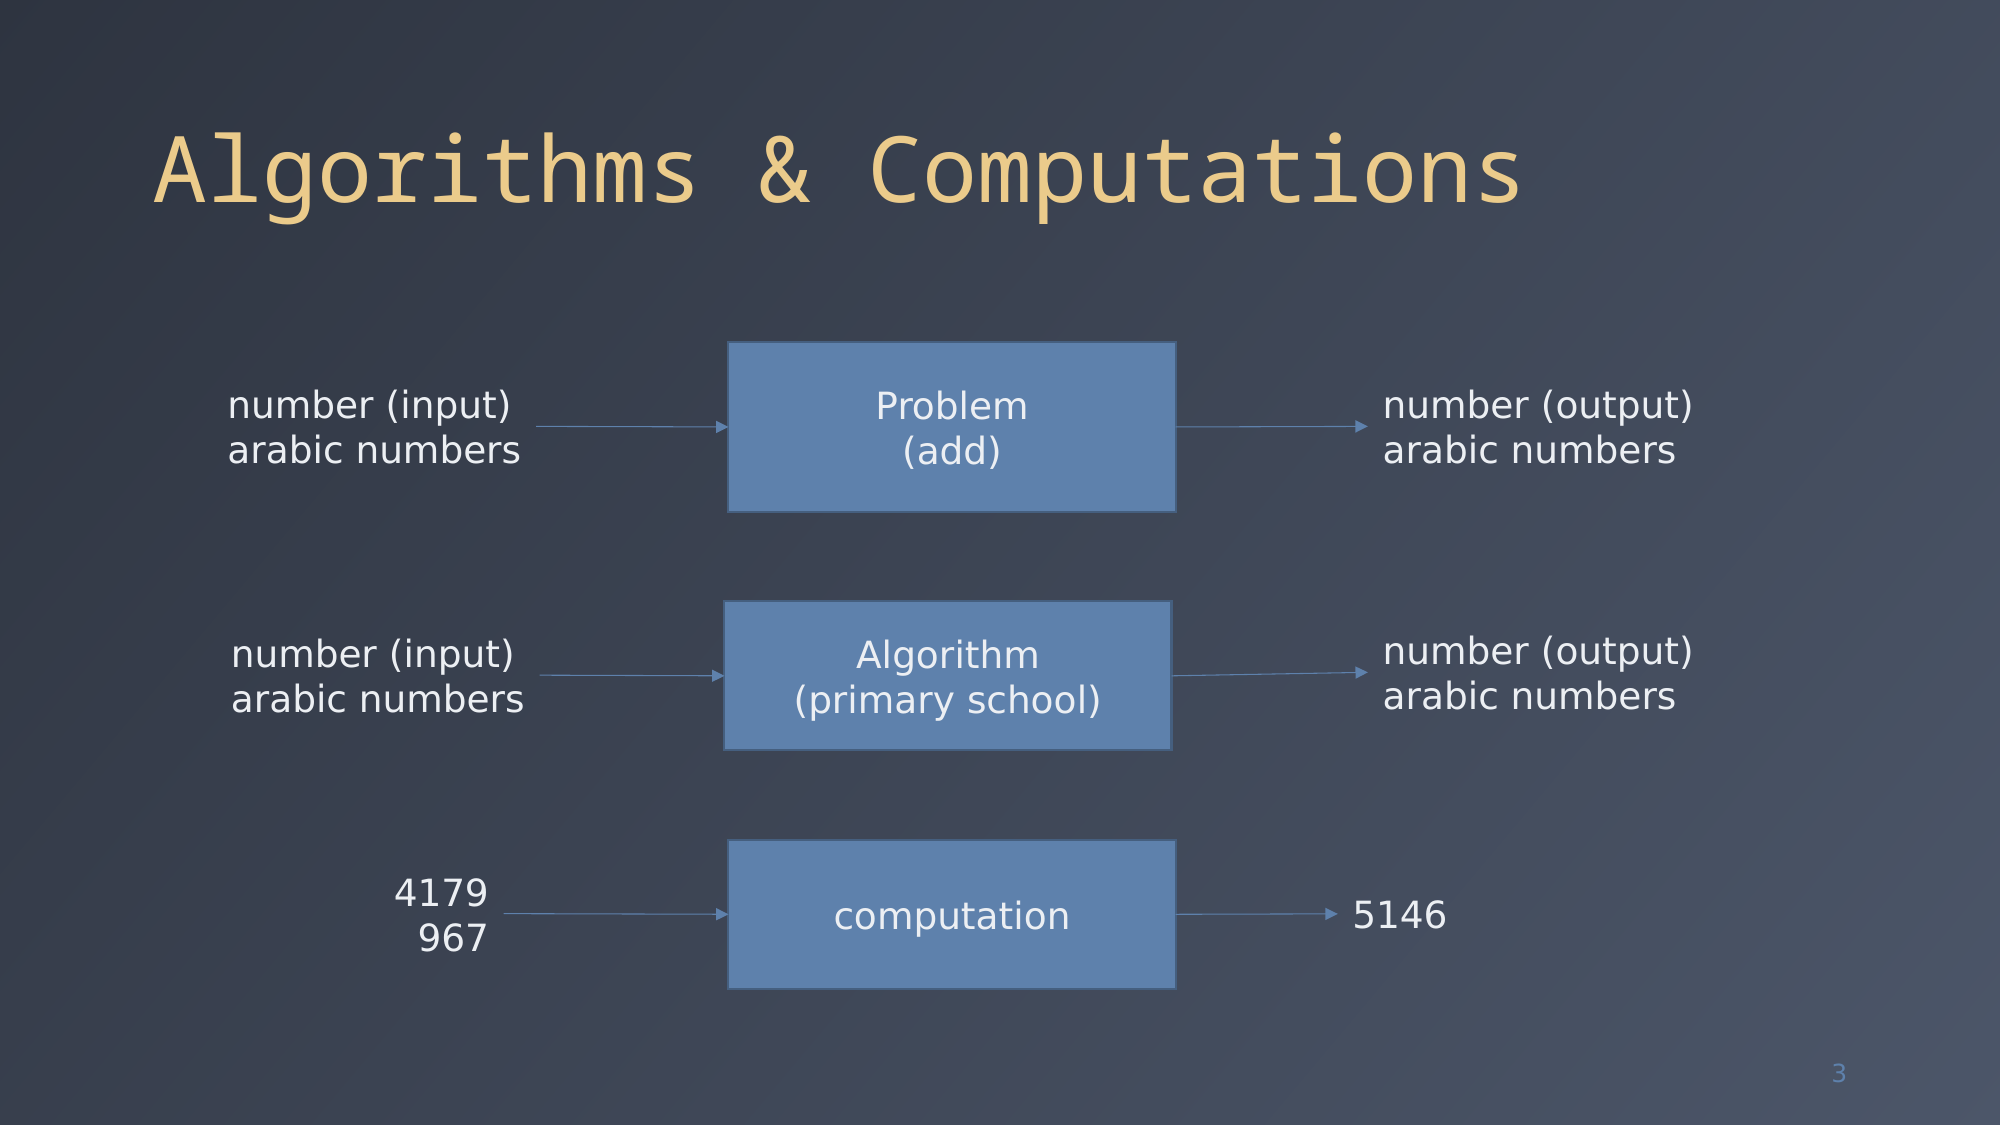

# Algorithms & Computations
Problem
(add)
number (output)
arabic numbers
number (input)
arabic numbers
Algorithm
(primary school)
number (output)
arabic numbers
number (input)
arabic numbers
computation
4179
967
5146
3